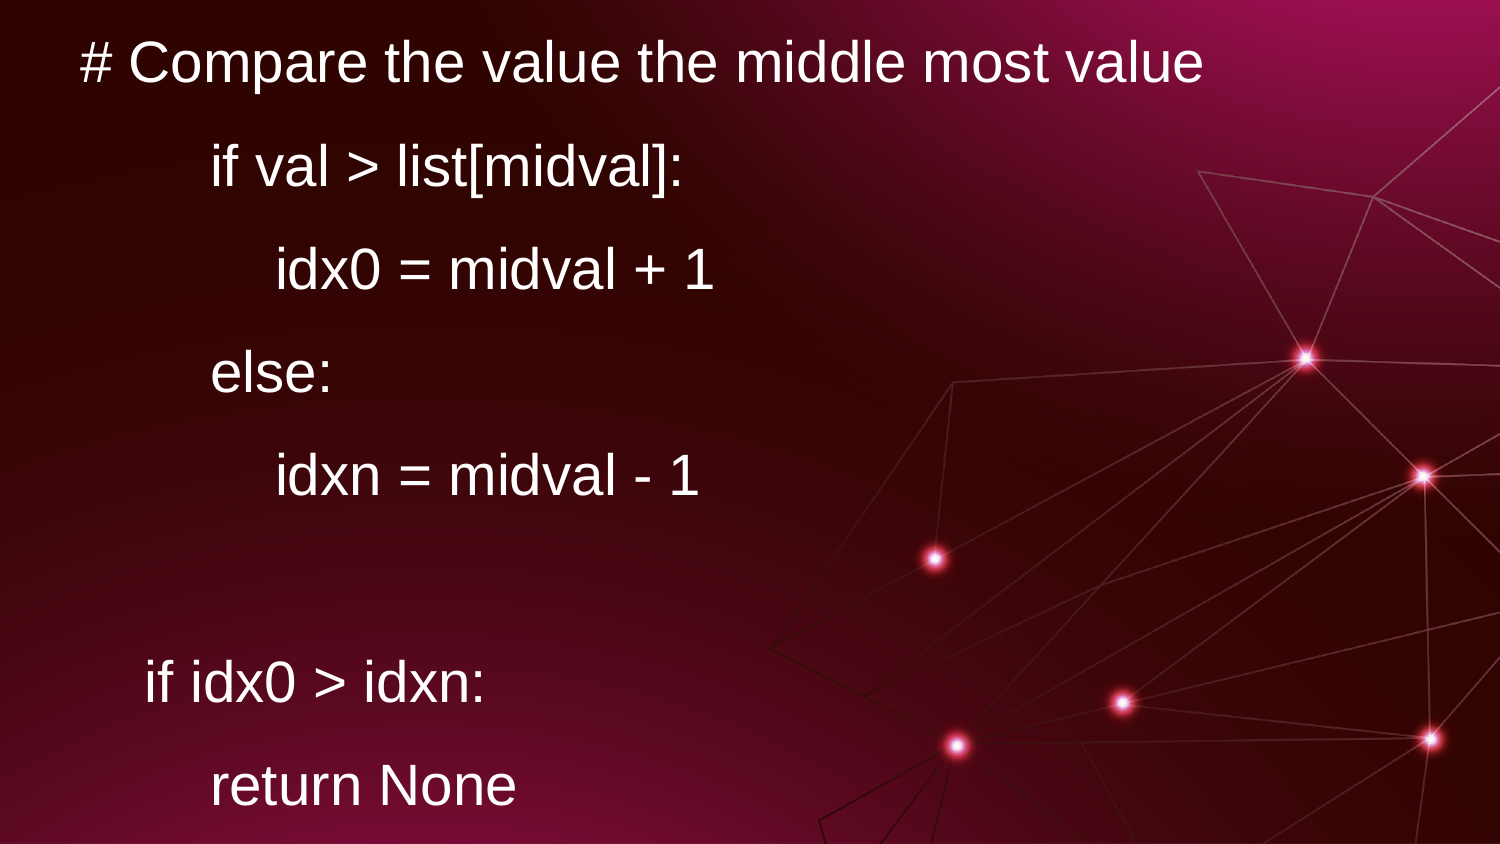

# Compare the value the middle most value
        if val > list[midval]:
            idx0 = midval + 1
        else:
            idxn = midval - 1

    if idx0 > idxn:
        return None